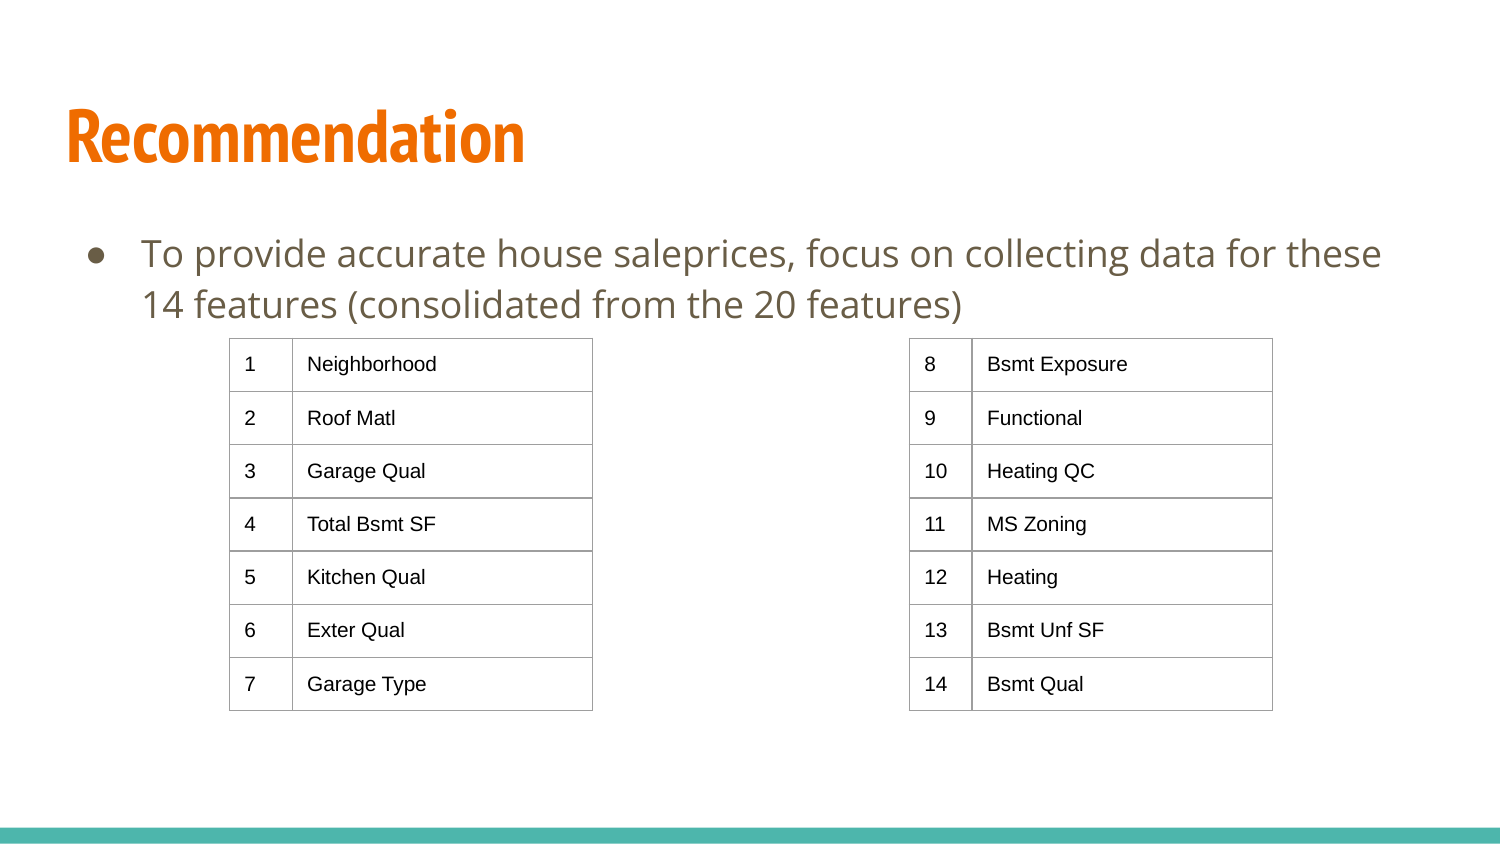

# Recommendation
To provide accurate house saleprices, focus on collecting data for these 14 features (consolidated from the 20 features)

| 1 | Neighborhood |
| --- | --- |
| 2 | Roof Matl |
| 3 | Garage Qual |
| 4 | Total Bsmt SF |
| 5 | Kitchen Qual |
| 6 | Exter Qual |
| 7 | Garage Type |
| 8 | Bsmt Exposure |
| --- | --- |
| 9 | Functional |
| 10 | Heating QC |
| 11 | MS Zoning |
| 12 | Heating |
| 13 | Bsmt Unf SF |
| 14 | Bsmt Qual |